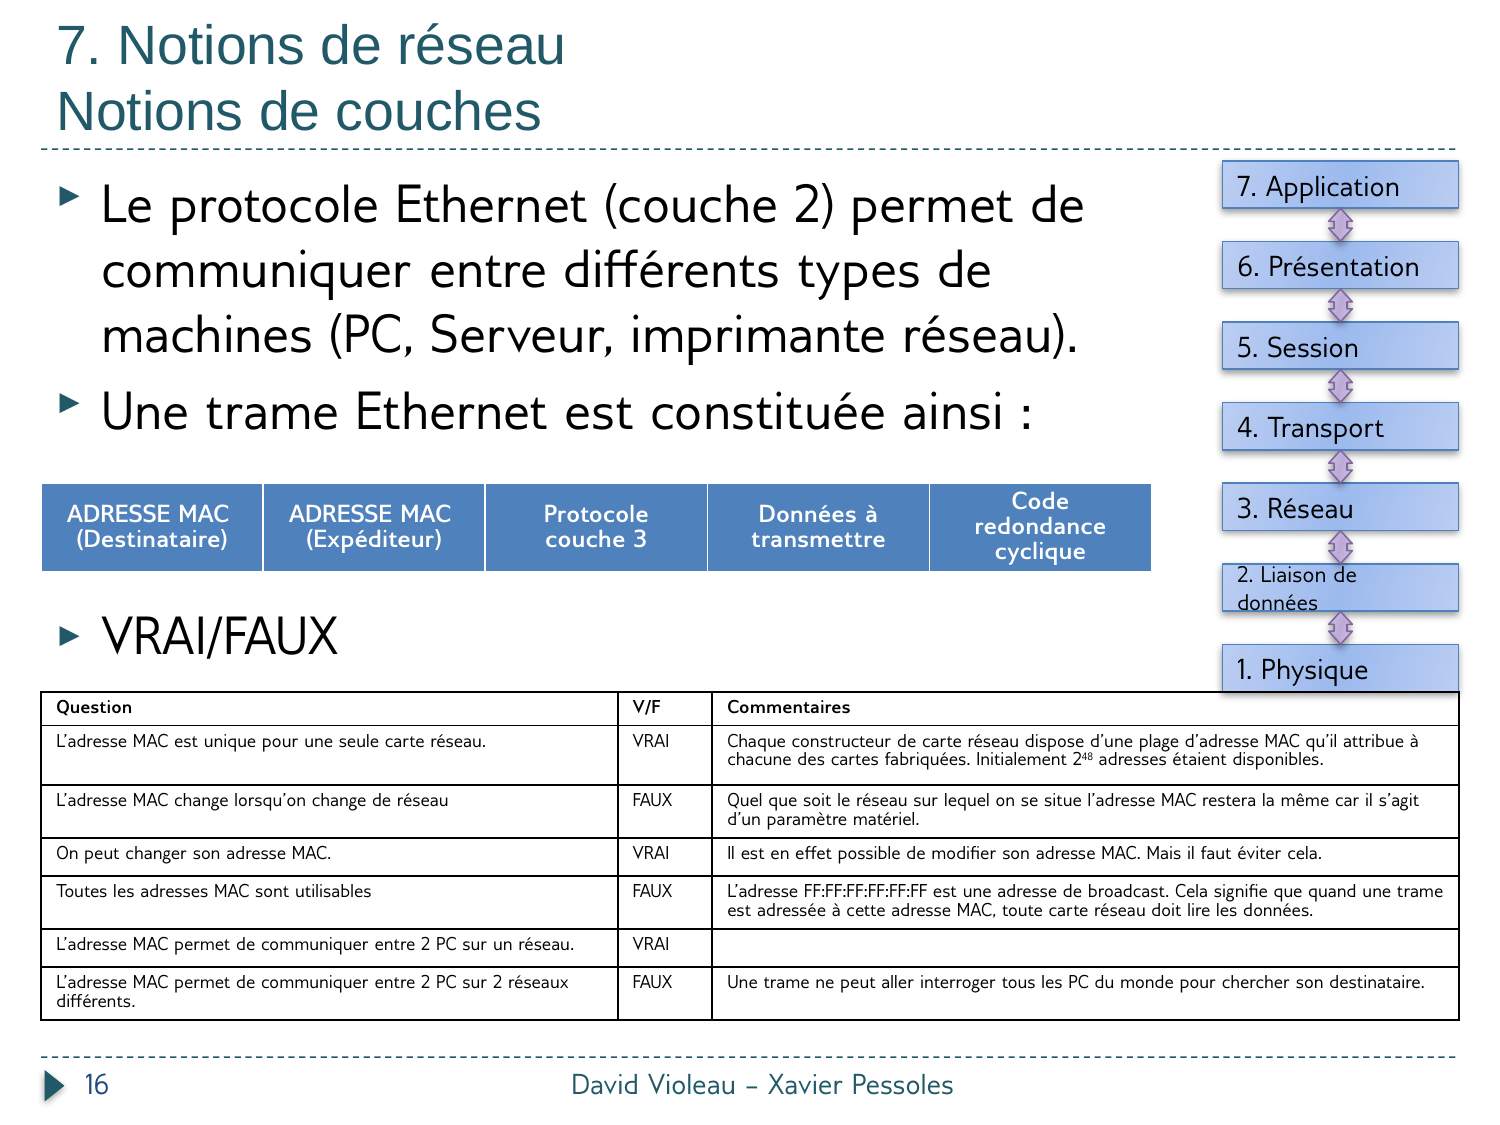

# 7. Notions de réseau Notions de couches
Le protocole Ethernet (couche 2) permet de communiquer entre différents types de machines (PC, Serveur, imprimante réseau).
Une trame Ethernet est constituée ainsi :
7. Application

6. Présentation

5. Session

4. Transport

| ADRESSE MAC (Destinataire) | ADRESSE MAC (Expéditeur) | Protocole couche 3 | Données à transmettre | Code redondance cyclique |
| --- | --- | --- | --- | --- |
3. Réseau

2. Liaison de données
VRAI/FAUX

1. Physique
| Question | V/F | Commentaires |
| --- | --- | --- |
| L’adresse MAC est unique pour une seule carte réseau. | VRAI | Chaque constructeur de carte réseau dispose d’une plage d’adresse MAC qu’il attribue à chacune des cartes fabriquées. Initialement 248 adresses étaient disponibles. |
| L’adresse MAC change lorsqu’on change de réseau | FAUX | Quel que soit le réseau sur lequel on se situe l’adresse MAC restera la même car il s’agit d’un paramètre matériel. |
| On peut changer son adresse MAC. | VRAI | Il est en effet possible de modifier son adresse MAC. Mais il faut éviter cela. |
| Toutes les adresses MAC sont utilisables | FAUX | L’adresse FF:FF:FF:FF:FF:FF est une adresse de broadcast. Cela signifie que quand une trame est adressée à cette adresse MAC, toute carte réseau doit lire les données. |
| L’adresse MAC permet de communiquer entre 2 PC sur un réseau. | VRAI |  |
| L’adresse MAC permet de communiquer entre 2 PC sur 2 réseaux différents. | FAUX | Une trame ne peut aller interroger tous les PC du monde pour chercher son destinataire. |
16
David Violeau – Xavier Pessoles